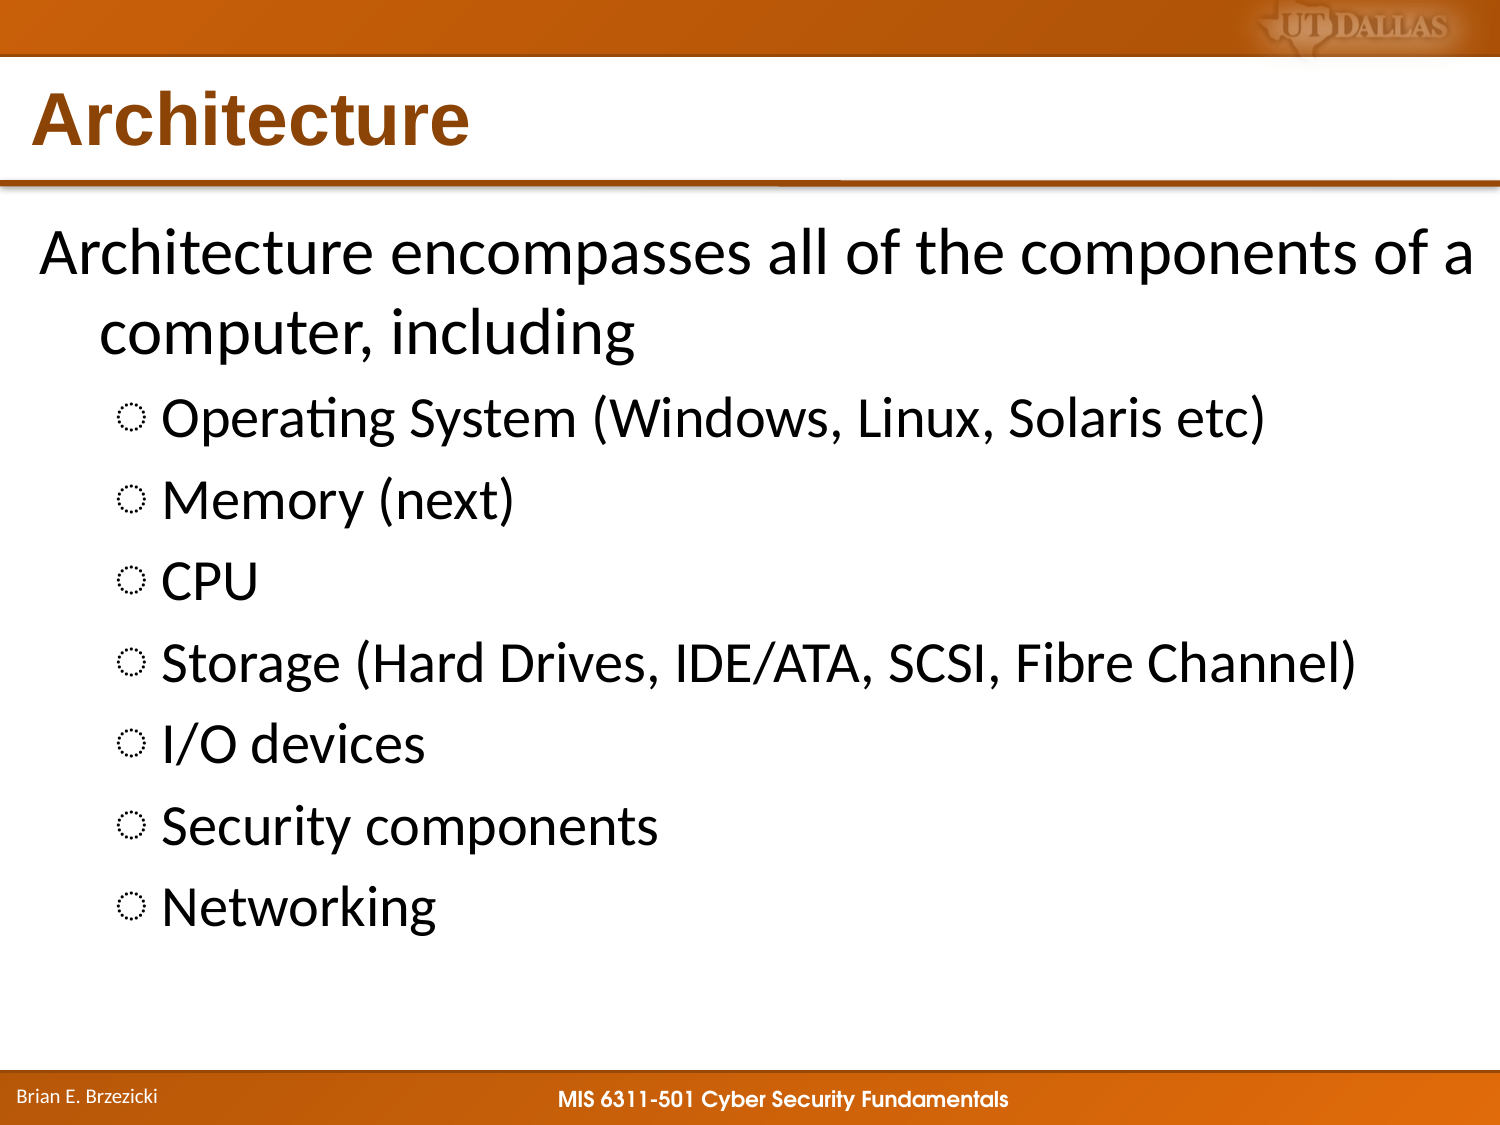

# Architecture
Architecture encompasses all of the components of a computer, including
Operating System (Windows, Linux, Solaris etc)
Memory (next)
CPU
Storage (Hard Drives, IDE/ATA, SCSI, Fibre Channel)
I/O devices
Security components
Networking

Brian E. Brzezicki